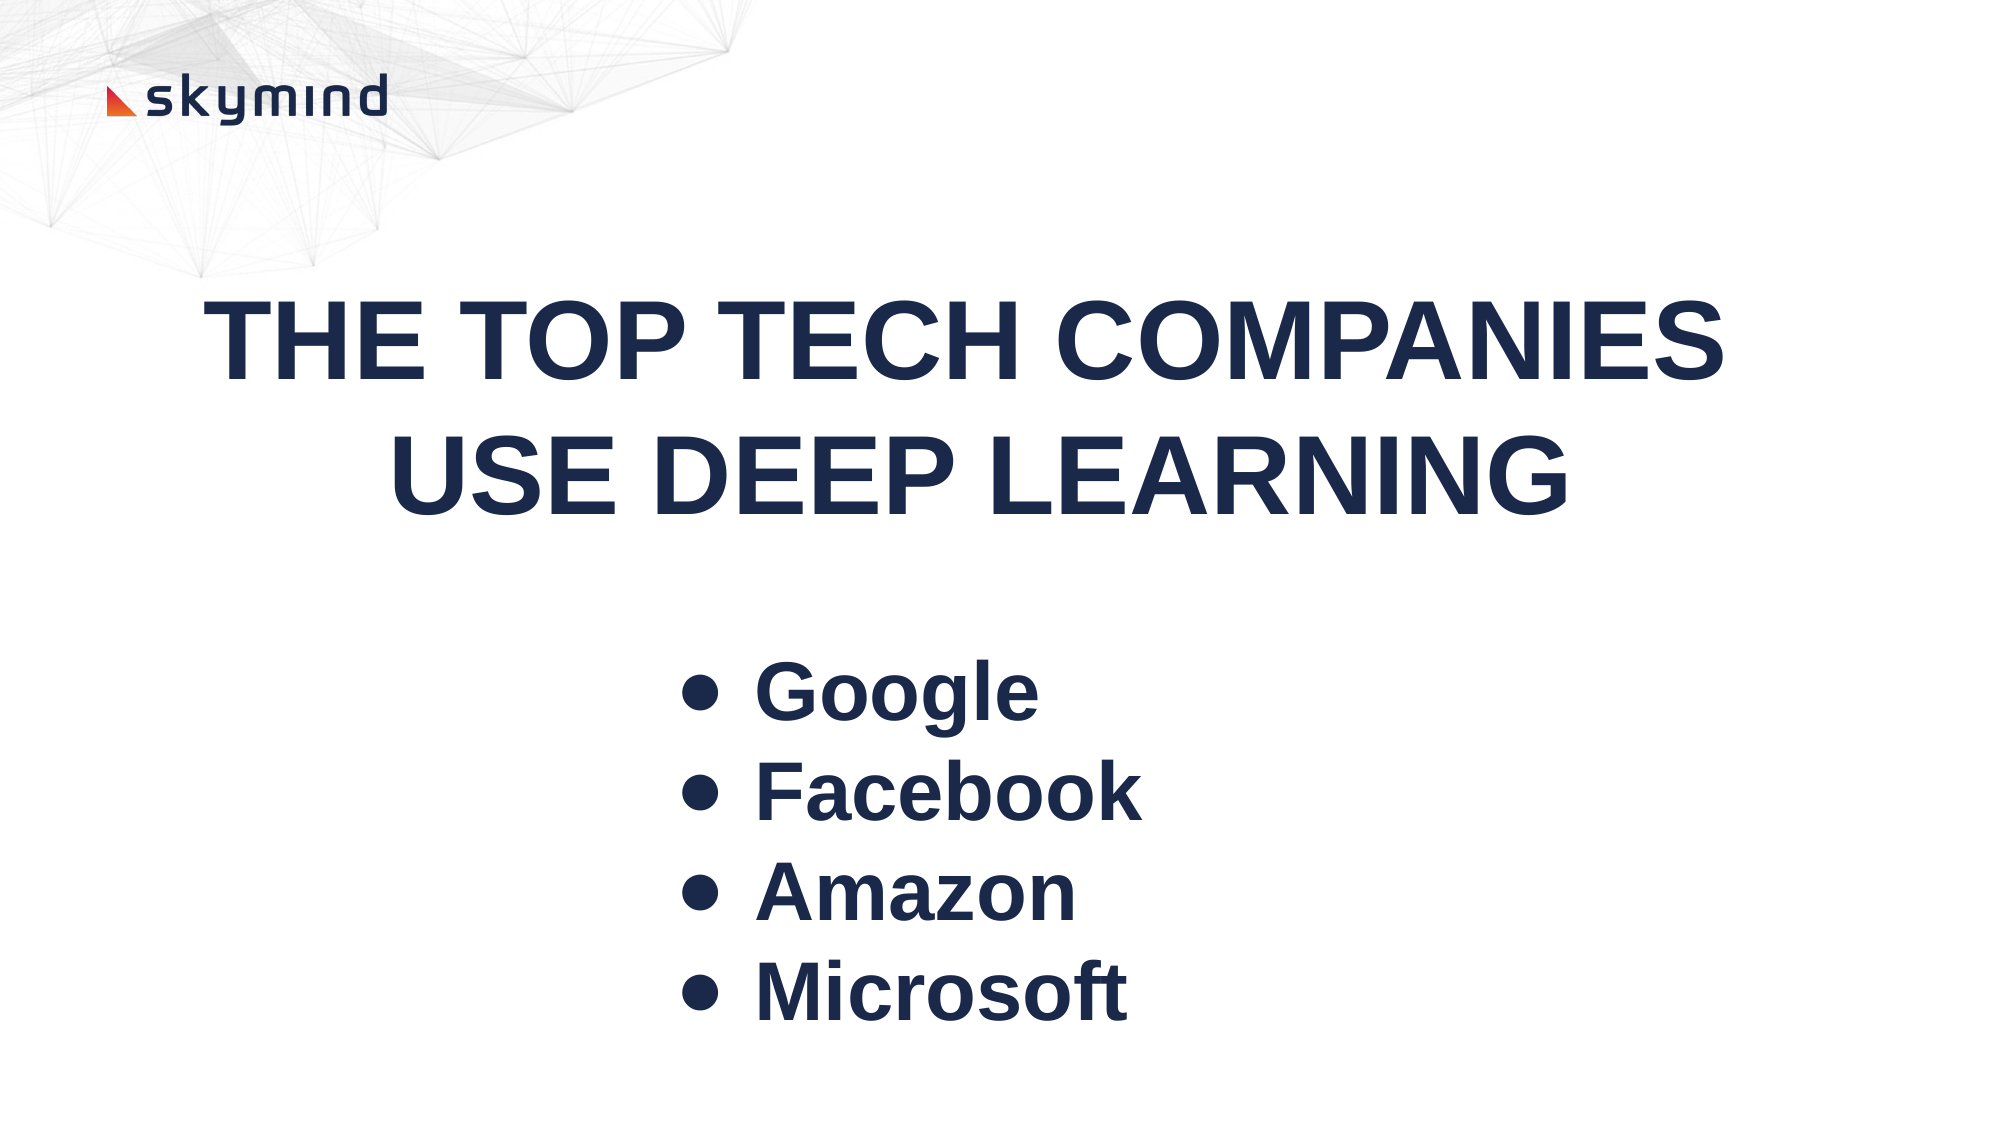

THE TOP TECH COMPANIES
USE DEEP LEARNING

Google
Facebook
Amazon
Microsoft